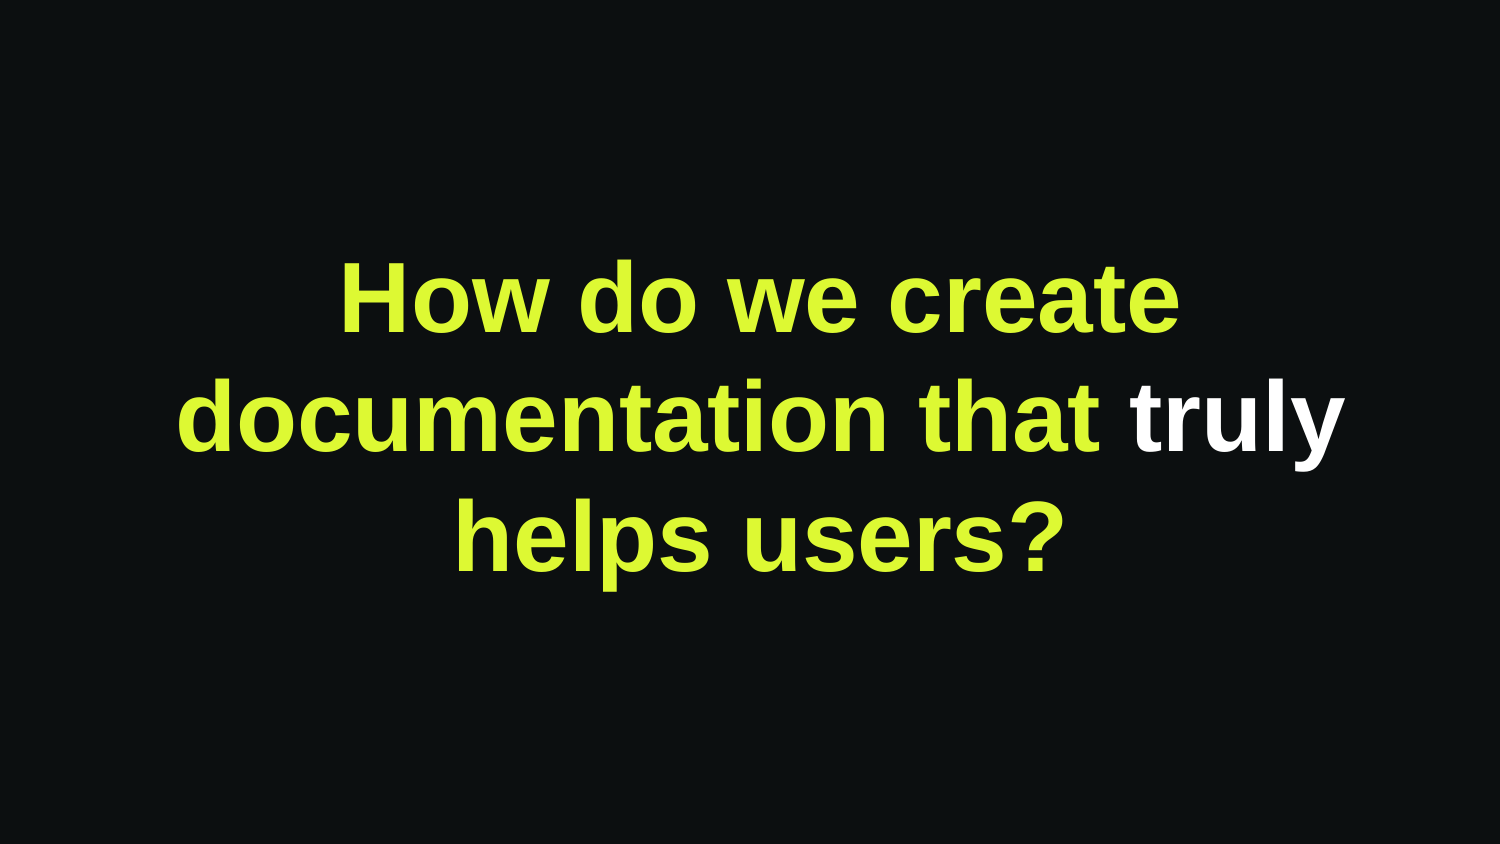

How do we create documentation that truly helps users?